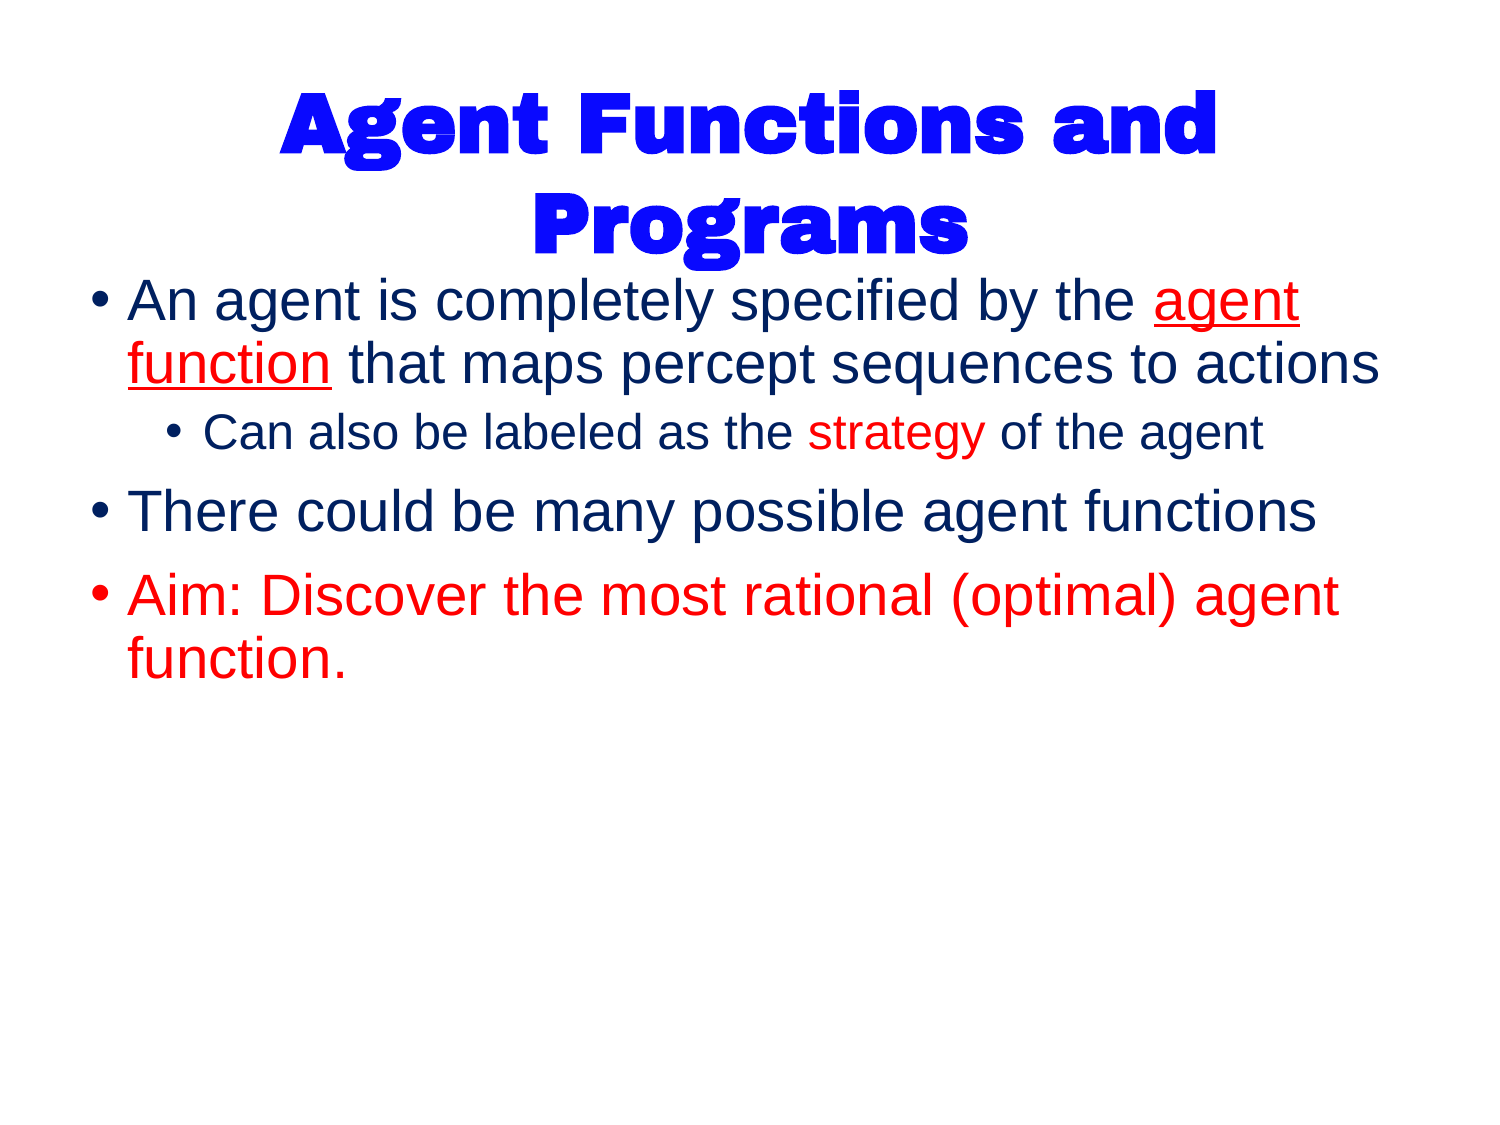

Agent Functions and Programs

# An agent is completely specified by the agent function that maps percept sequences to actions
Can also be labeled as the strategy of the agent
There could be many possible agent functions
Aim: Discover the most rational (optimal) agent function.